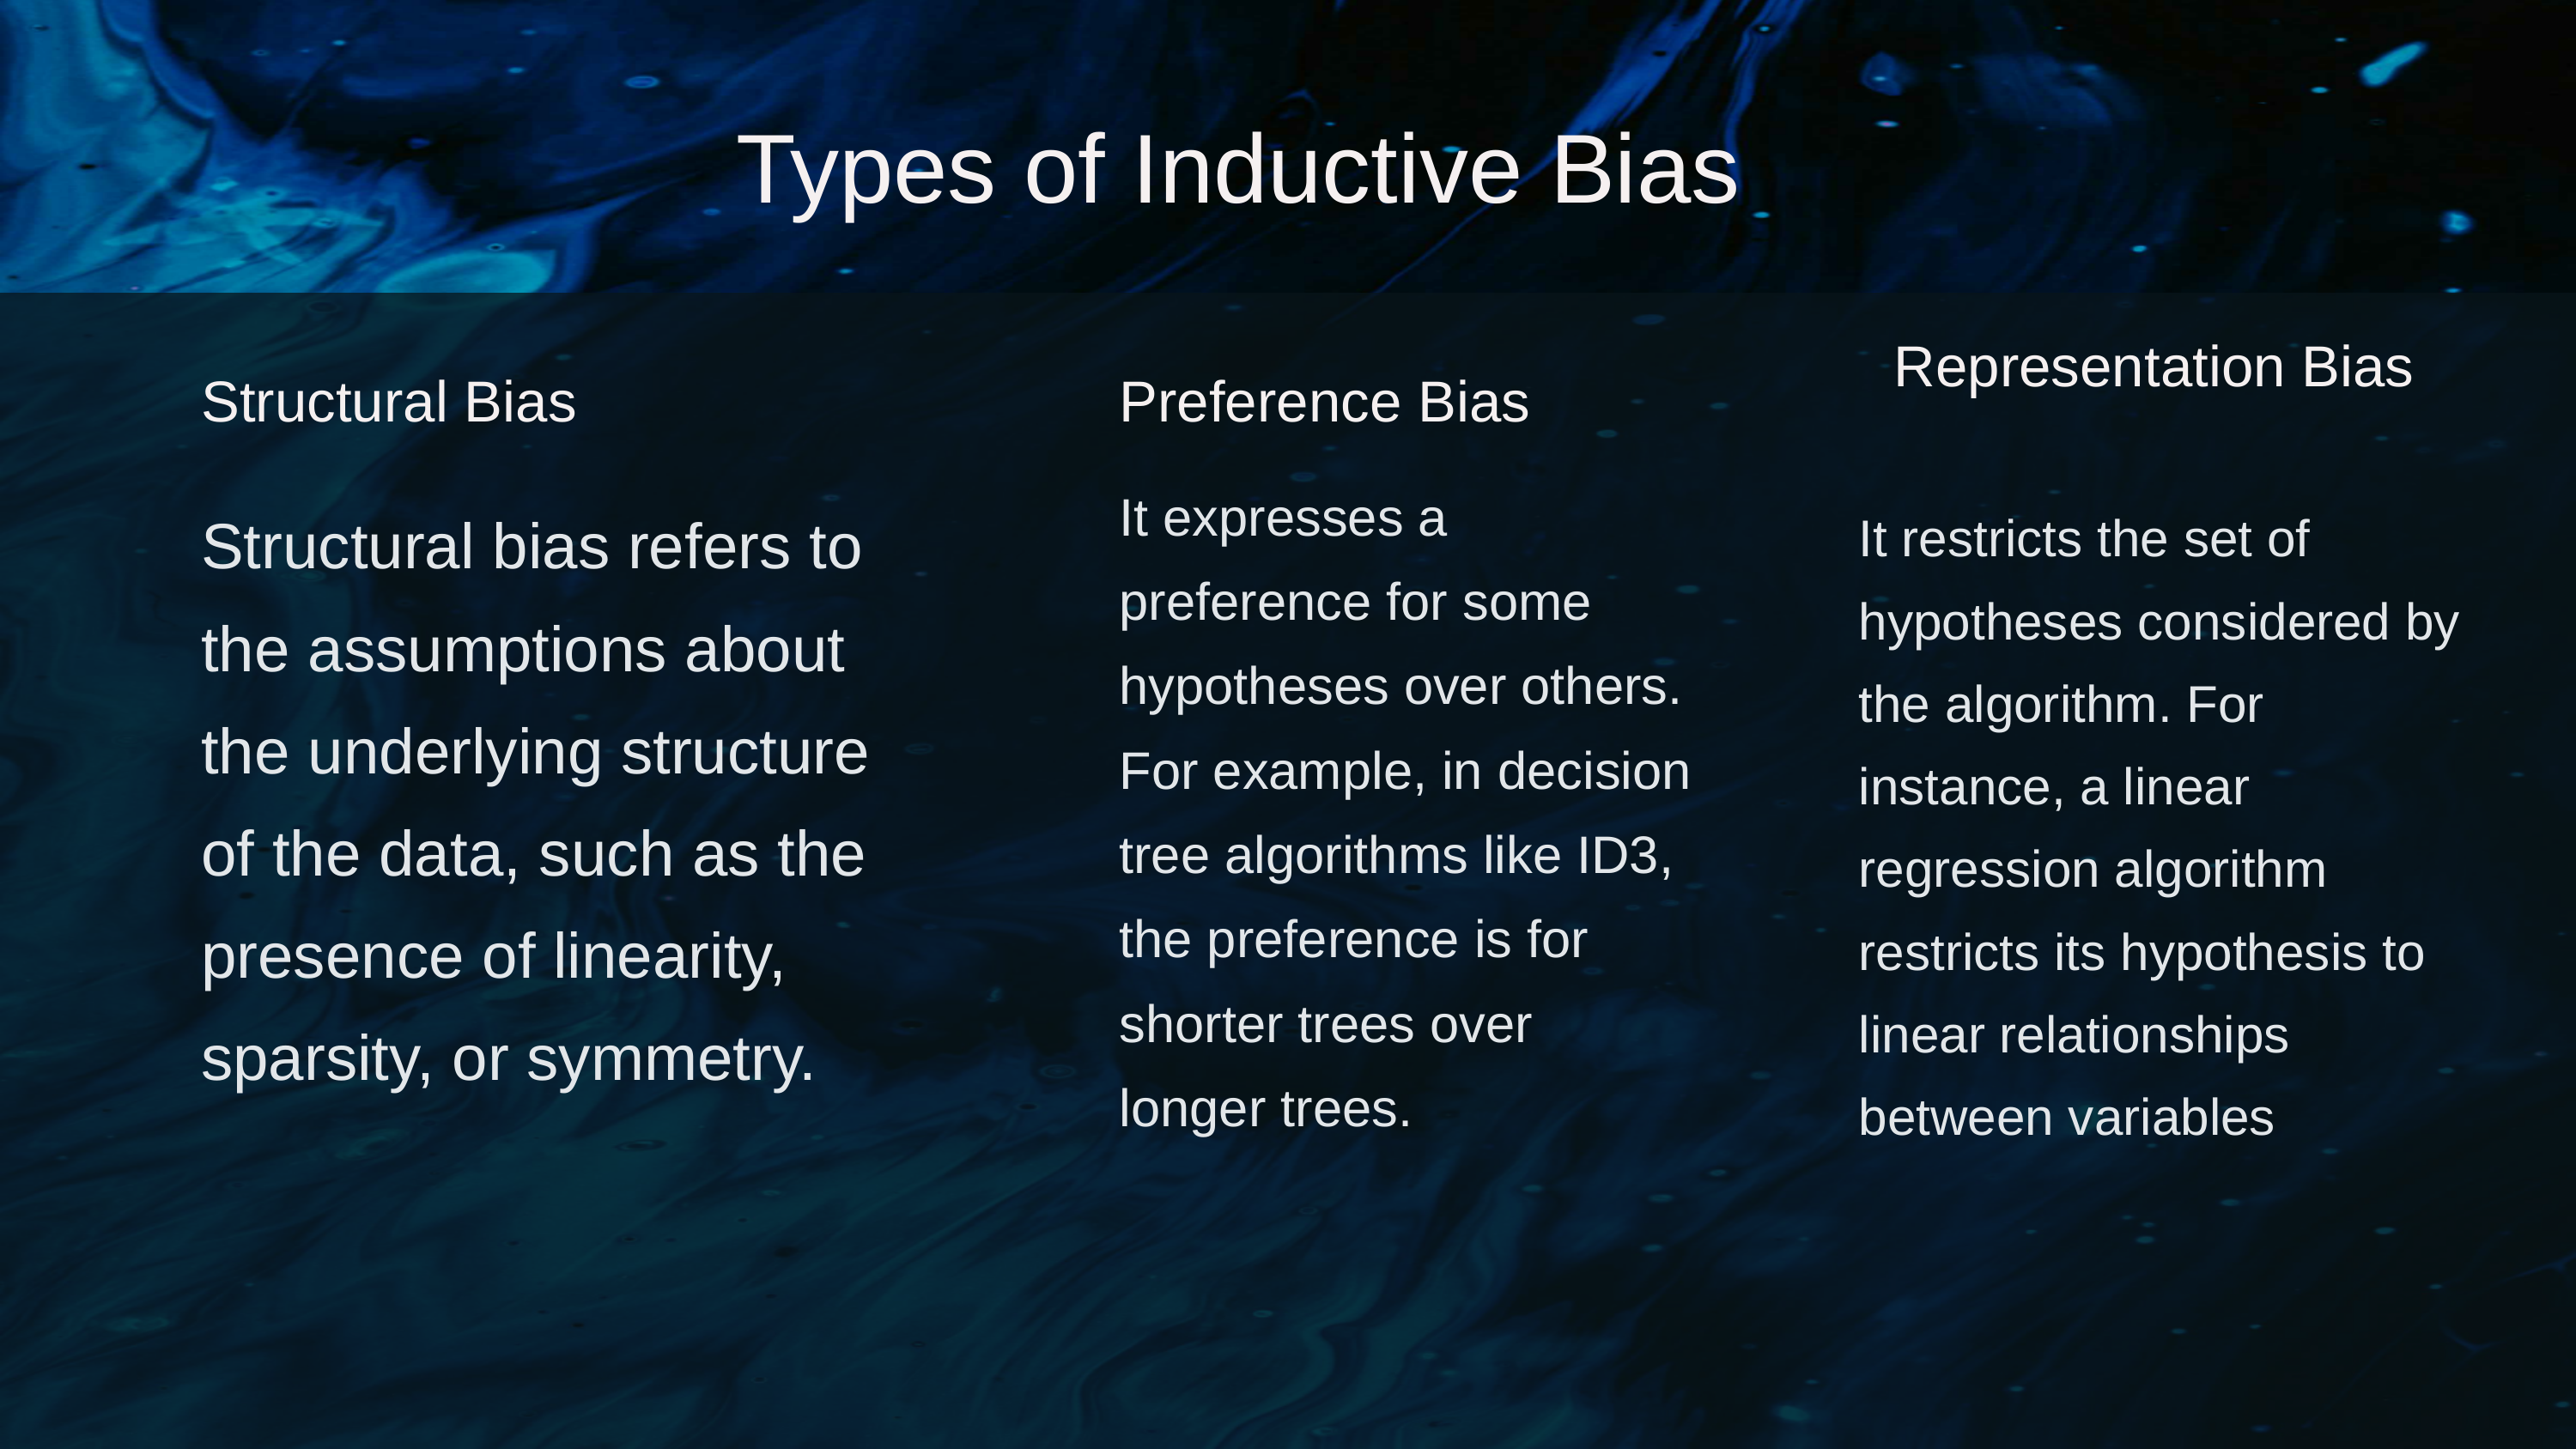

Types of Inductive Bias

Representation Bias
Structural Bias
Preference Bias
It expresses a preference for some hypotheses over others. For example, in decision tree algorithms like ID3, the preference is for shorter trees over longer trees.
Structural bias refers to the assumptions about the underlying structure of the data, such as the presence of linearity, sparsity, or symmetry.
It restricts the set of hypotheses considered by the algorithm. For instance, a linear regression algorithm restricts its hypothesis to linear relationships between variables